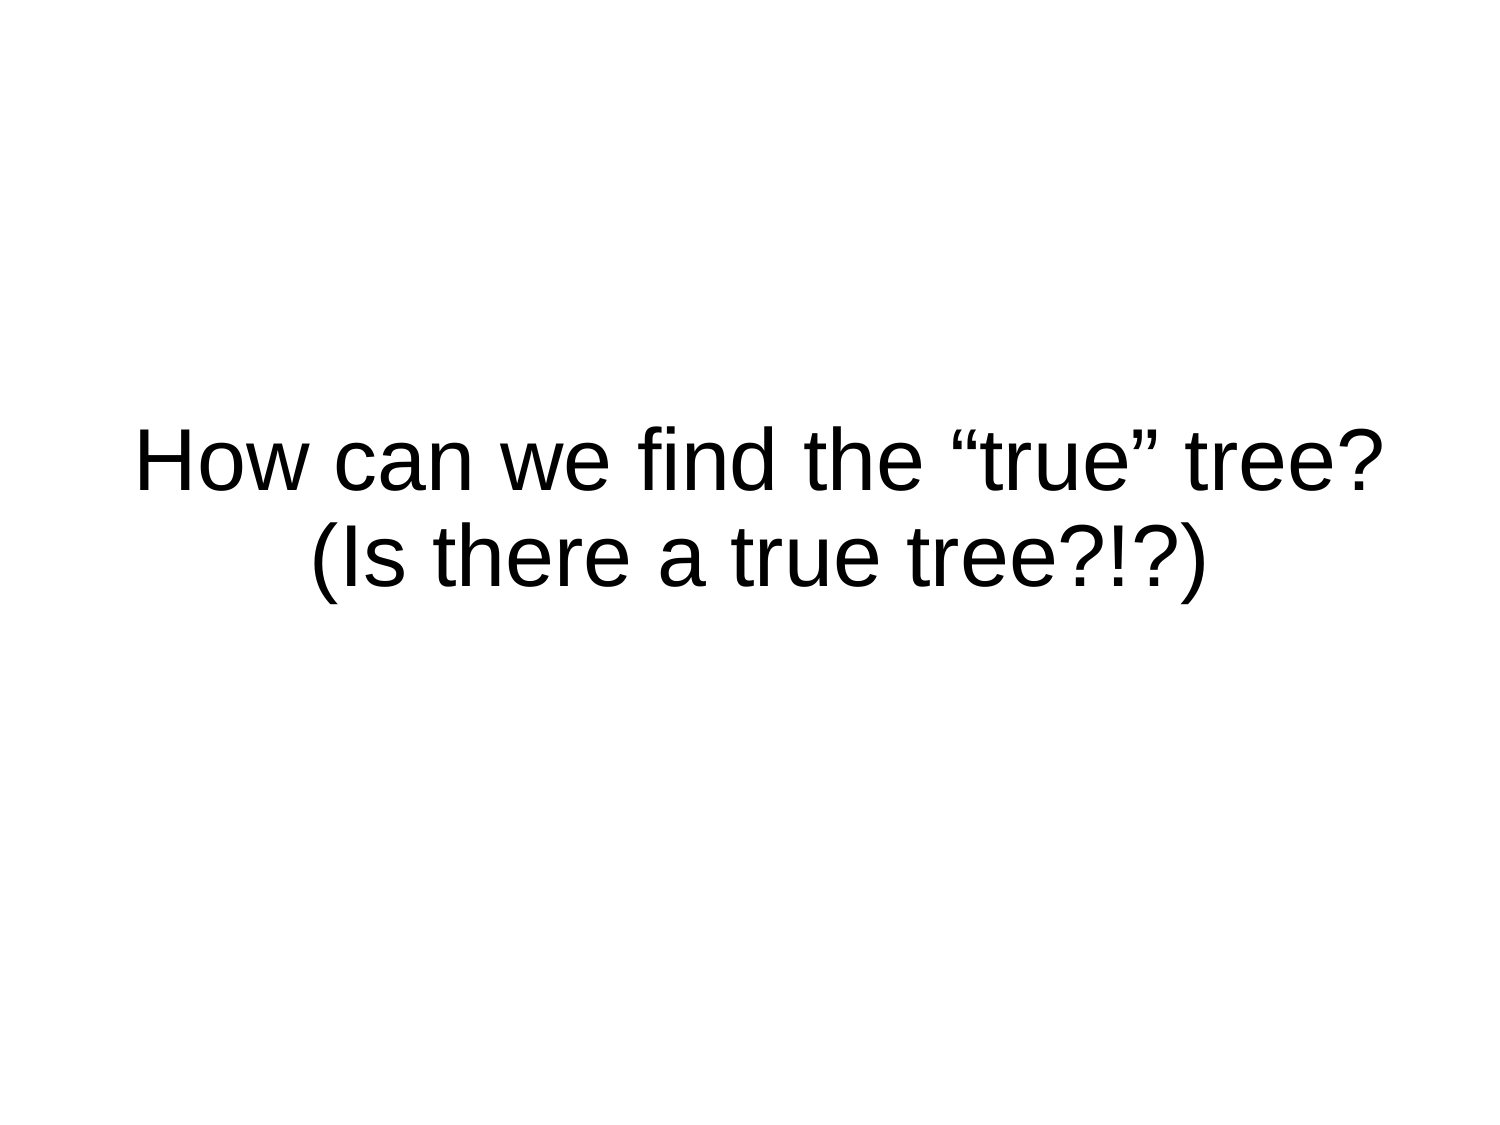

# How can we find the “true” tree? (Is there a true tree?!?)